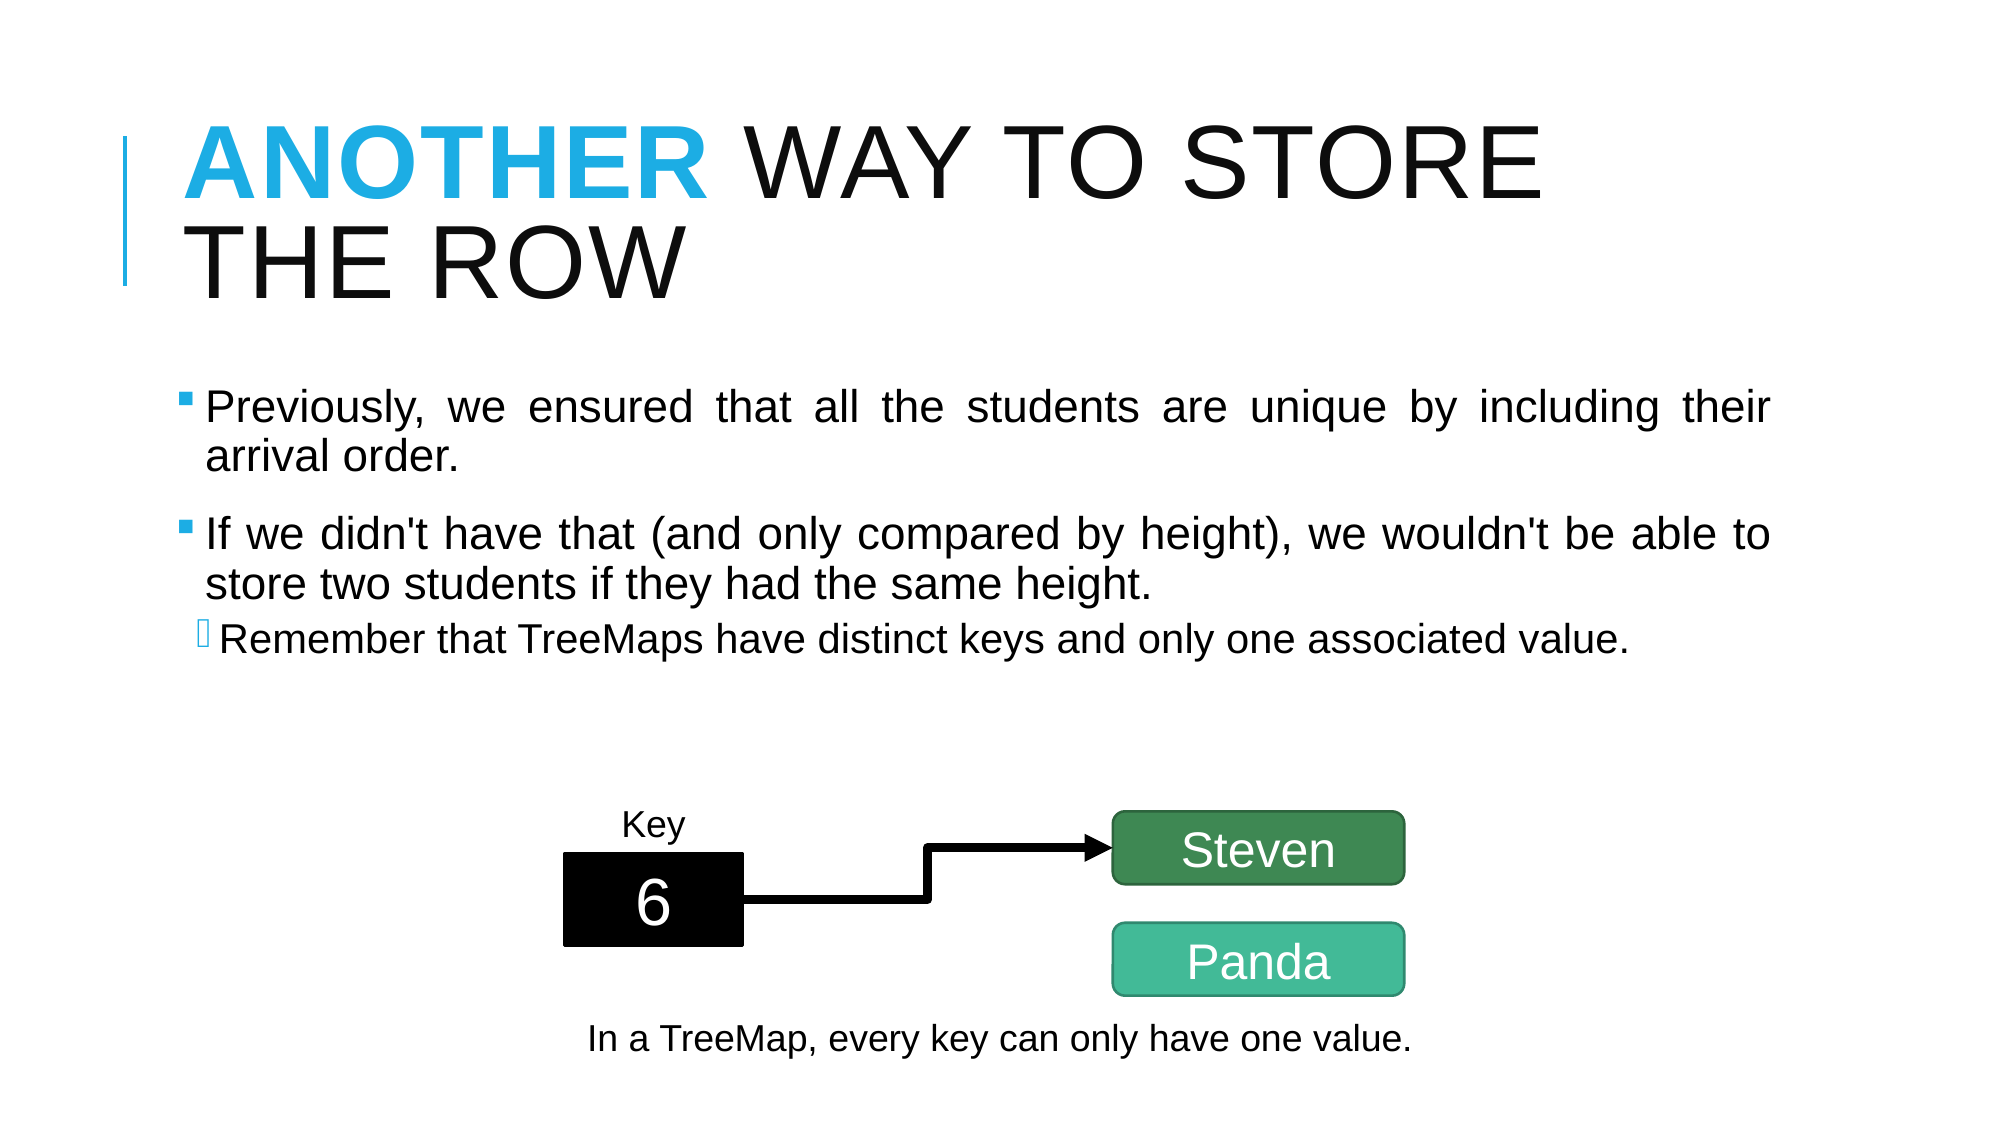

# Another way to store the row
Previously, we ensured that all the students are unique by including their arrival order.
If we didn't have that (and only compared by height), we wouldn't be able to store two students if they had the same height.
Remember that TreeMaps have distinct keys and only one associated value.
Key
Steven
6
Panda
In a TreeMap, every key can only have one value.